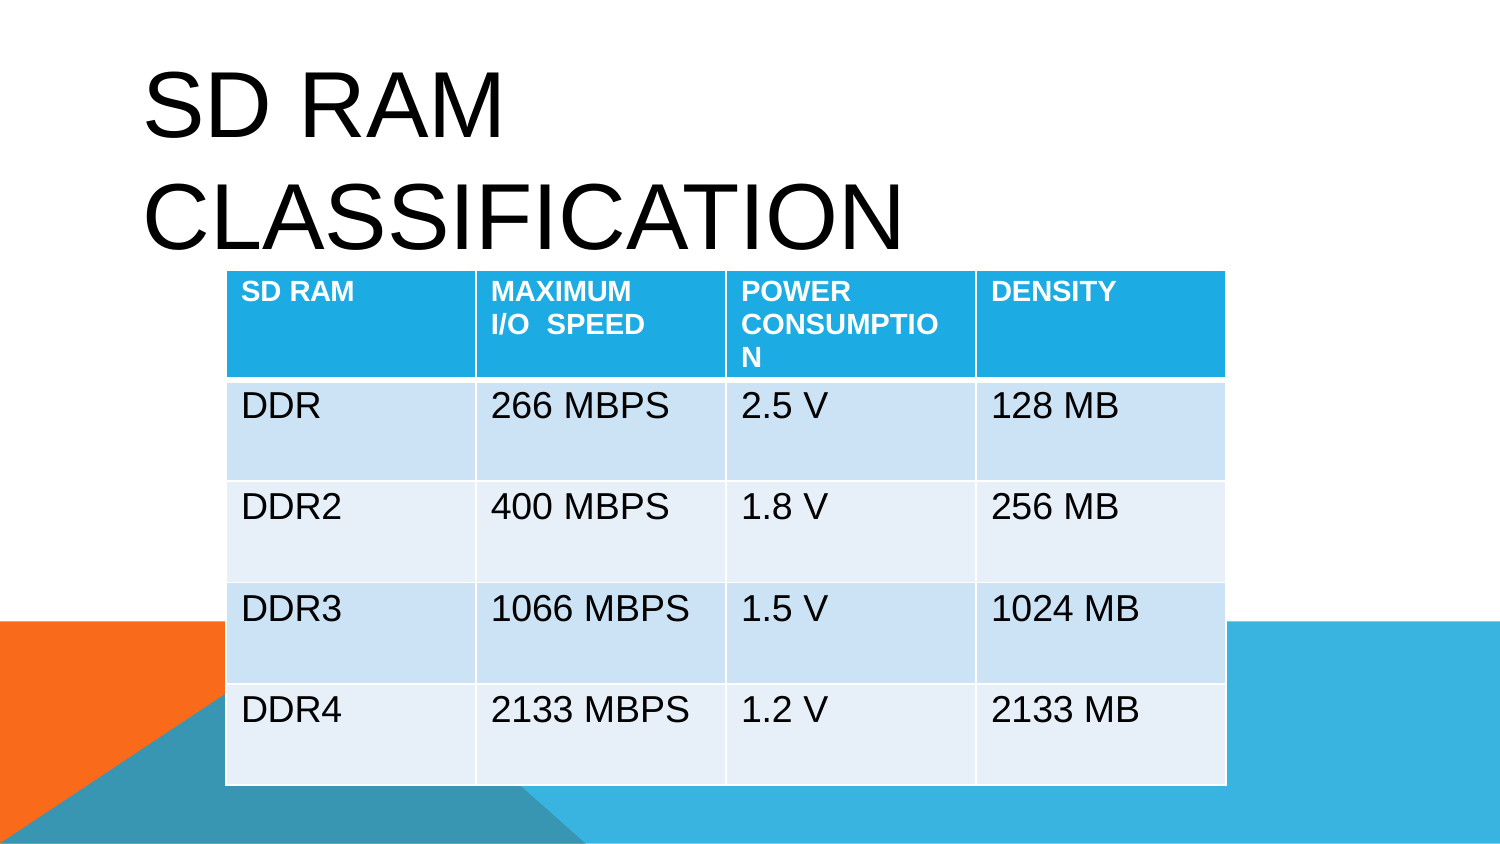

# SD RAM classification
| SD RAM | MAXIMUM I/O SPEED | POWER CONSUMPTION | DENSITY |
| --- | --- | --- | --- |
| DDR | 266 MBPS | 2.5 V | 128 MB |
| DDR2 | 400 MBPS | 1.8 V | 256 MB |
| DDR3 | 1066 MBPS | 1.5 V | 1024 MB |
| DDR4 | 2133 MBPS | 1.2 V | 2133 MB |